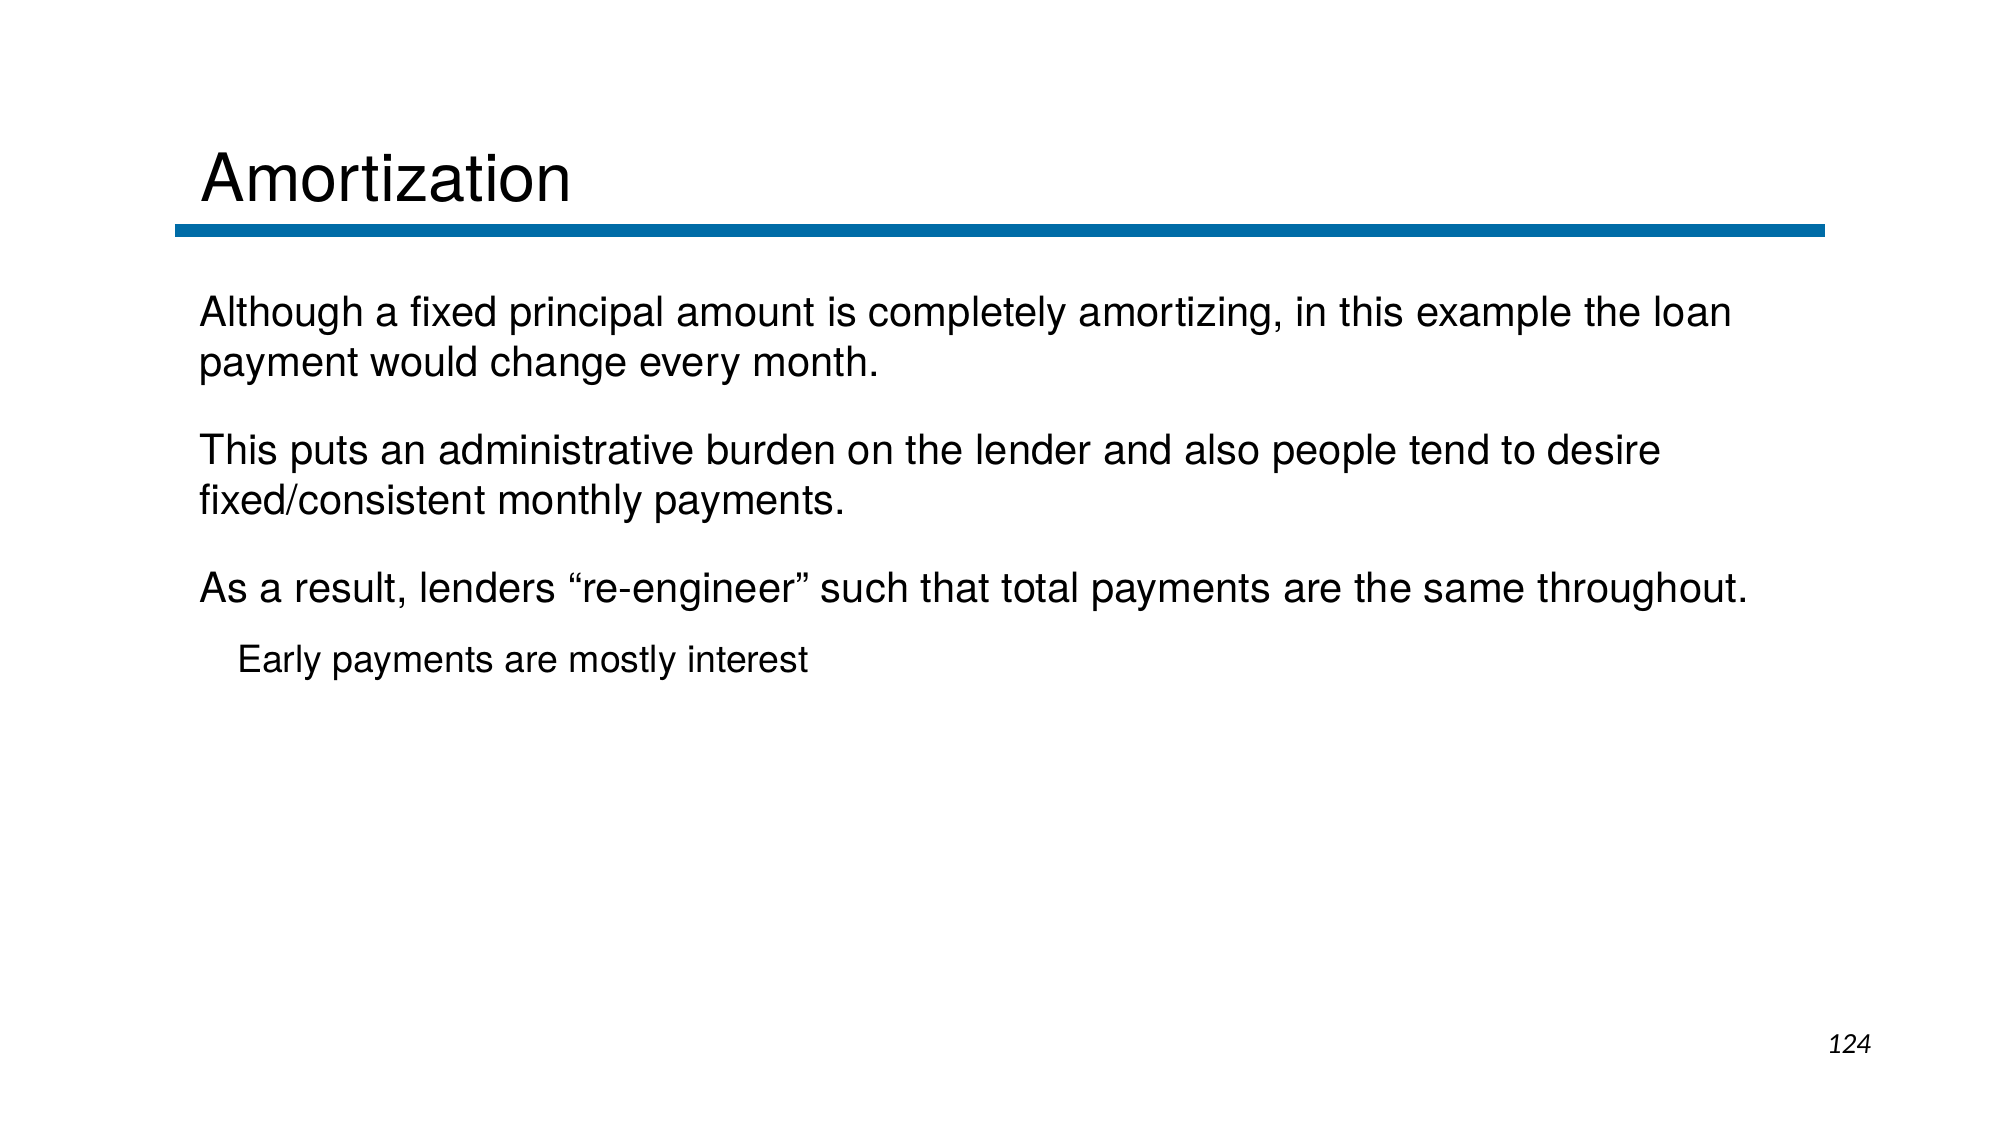

Amortization
Although a fixed principal amount is completely amortizing, in this example the loan payment would change every month.
This puts an administrative burden on the lender and also people tend to desire fixed/consistent monthly payments.
As a result, lenders “re-engineer” such that total payments are the same throughout.
Early payments are mostly interest